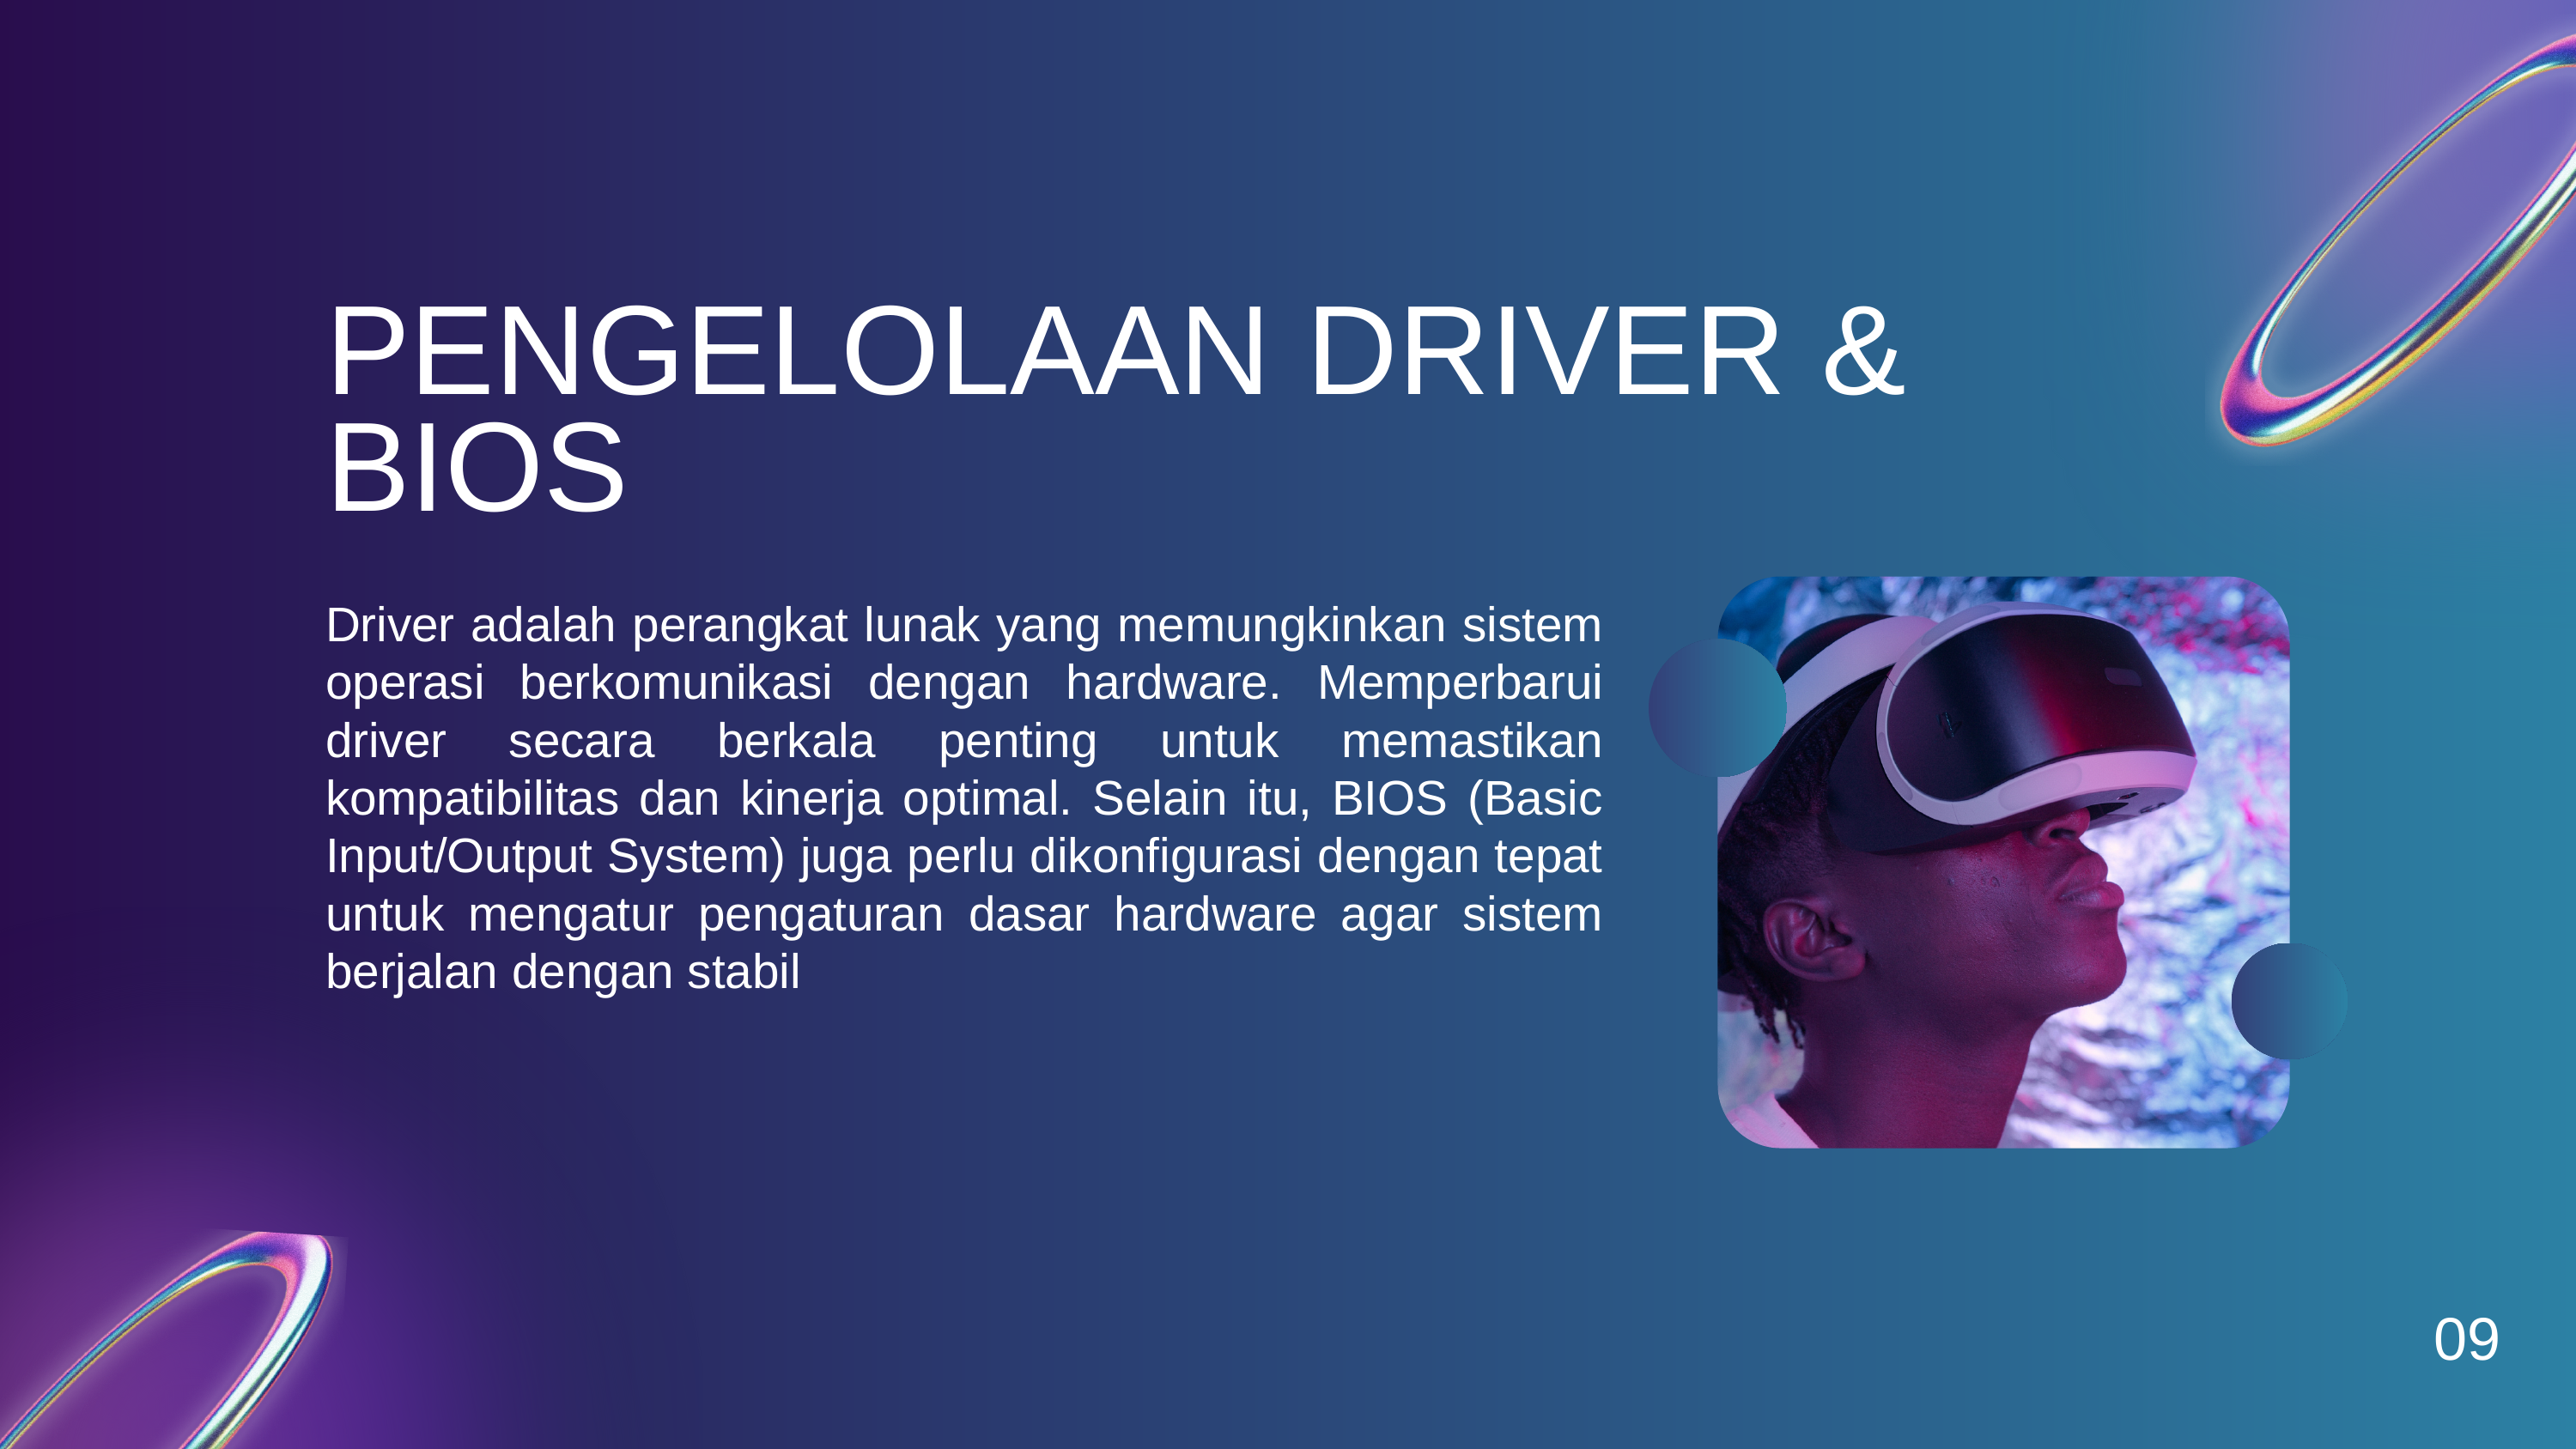

PENGELOLAAN DRIVER & BIOS

Driver adalah perangkat lunak yang memungkinkan sistem operasi berkomunikasi dengan hardware. Memperbarui driver secara berkala penting untuk memastikan kompatibilitas dan kinerja optimal. Selain itu, BIOS (Basic Input/Output System) juga perlu dikonfigurasi dengan tepat untuk mengatur pengaturan dasar hardware agar sistem berjalan dengan stabil

09